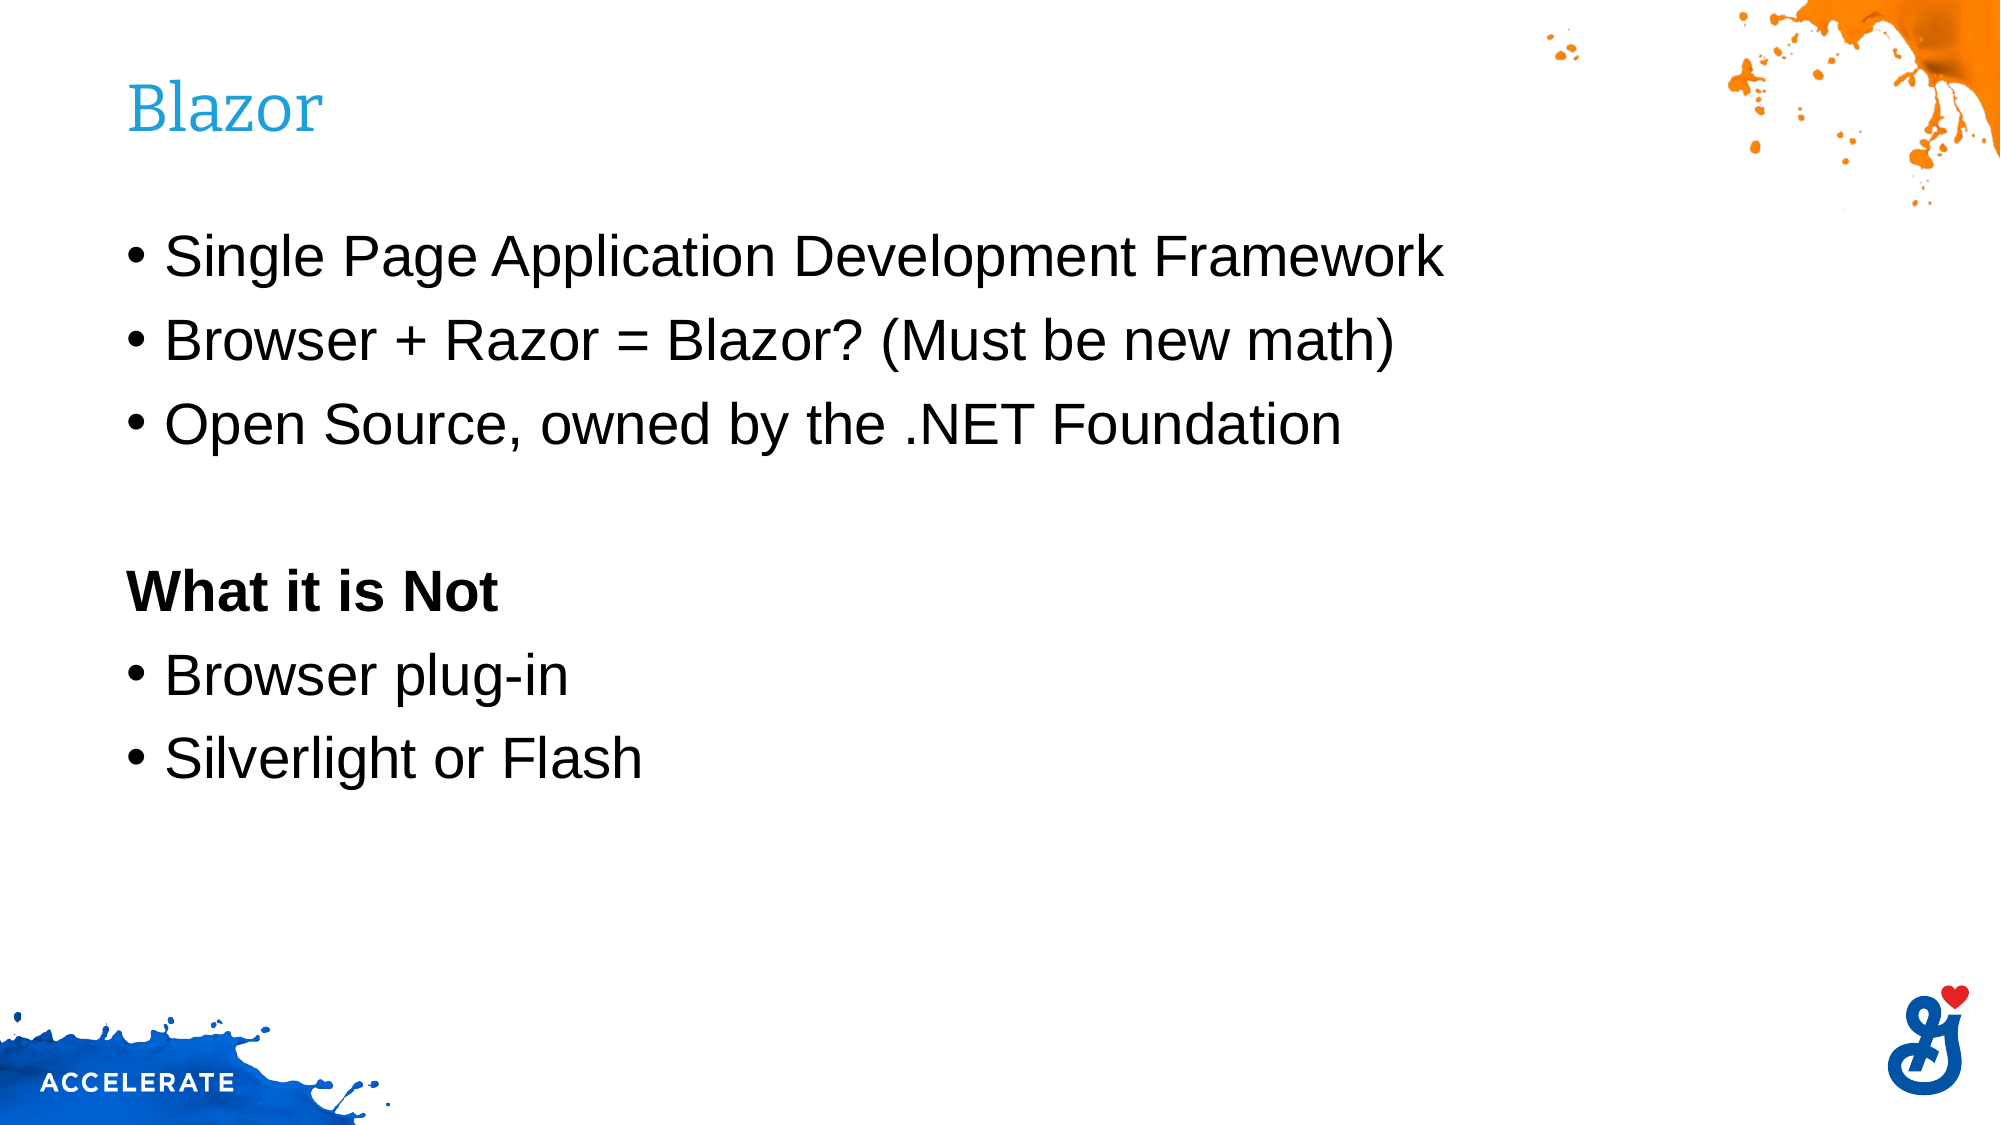

# Blazor
Single Page Application Development Framework
Browser + Razor = Blazor? (Must be new math)
Open Source, owned by the .NET Foundation

What it is Not
Browser plug-in
Silverlight or Flash